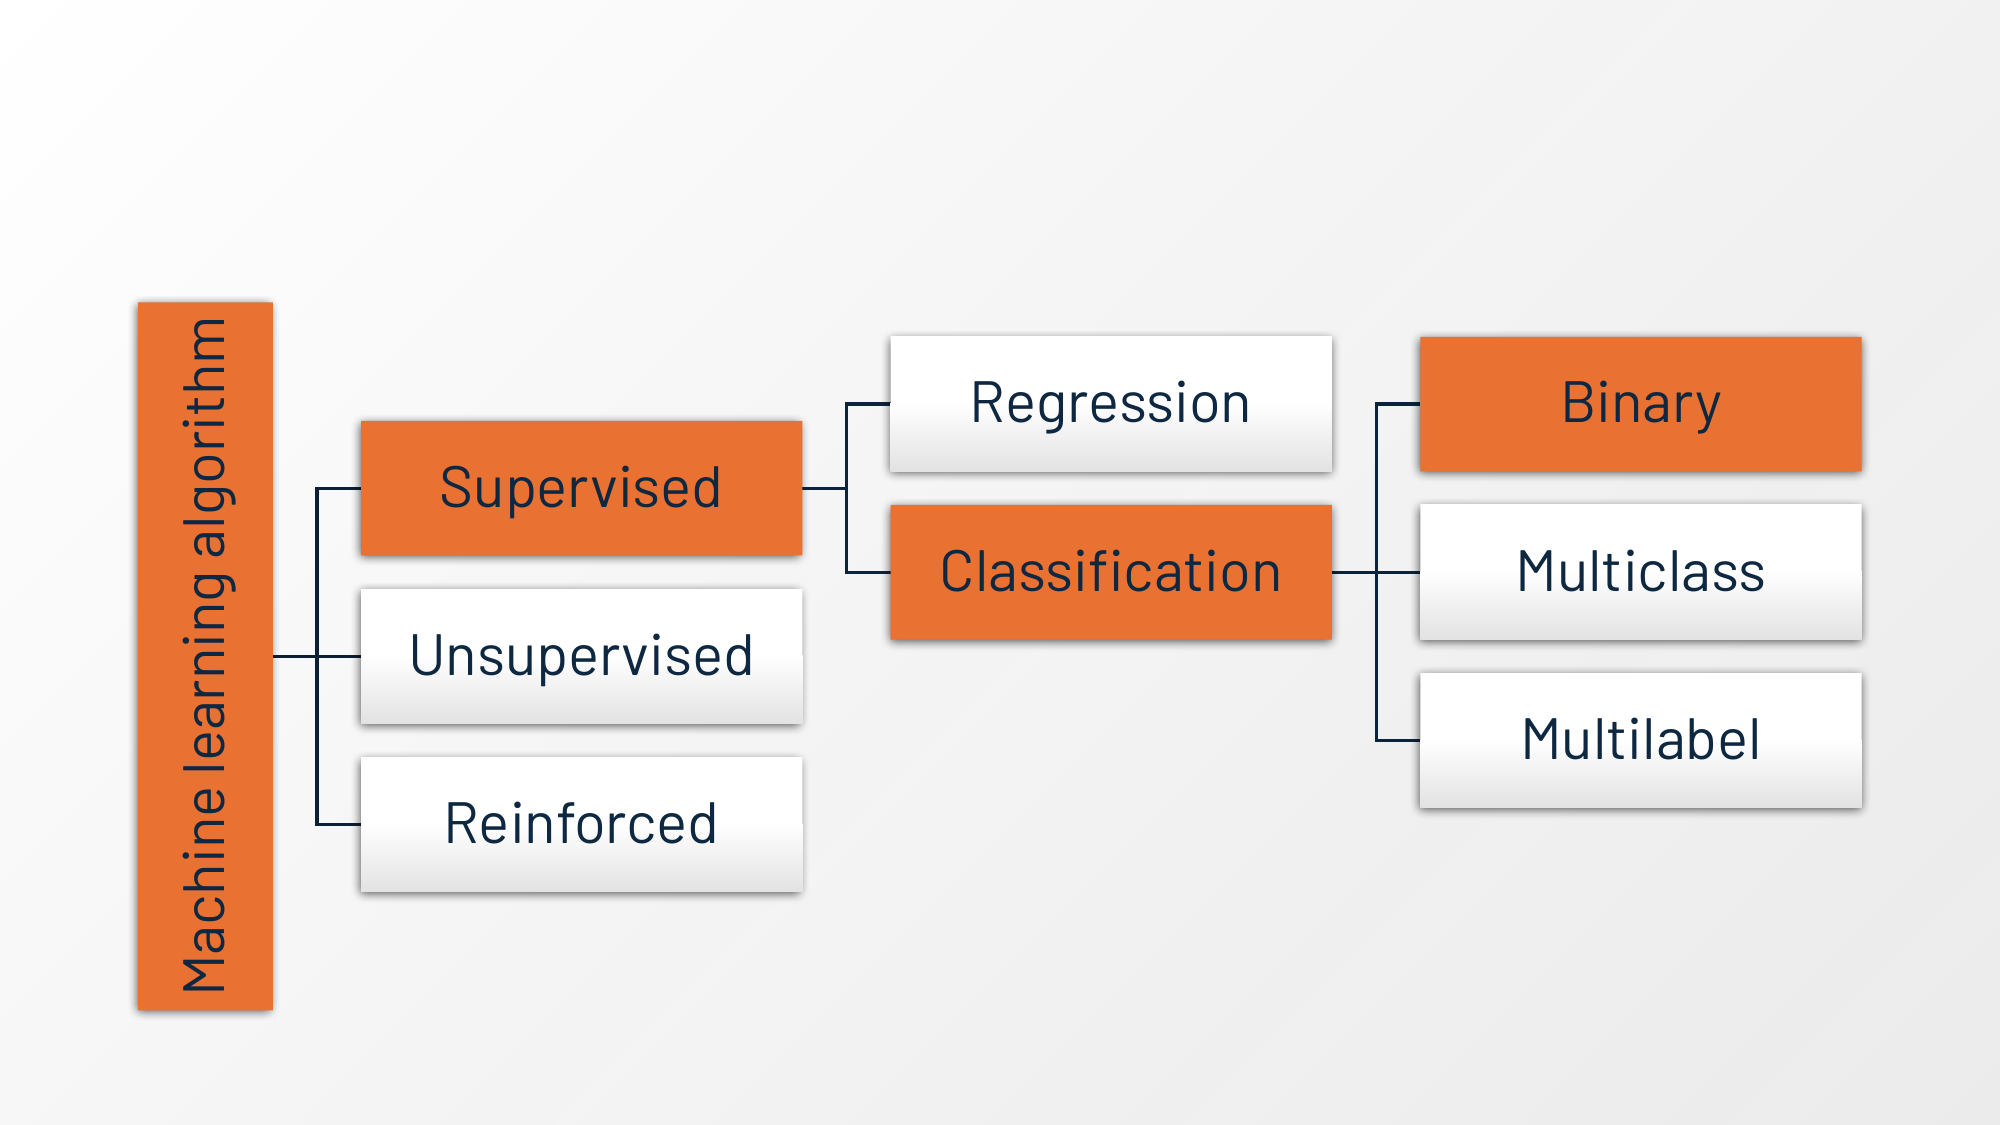

Machine learning algorithm
Supervised
Regression
Classification
Binary
Multiclass
Multilabel
Unsupervised
Reinforced